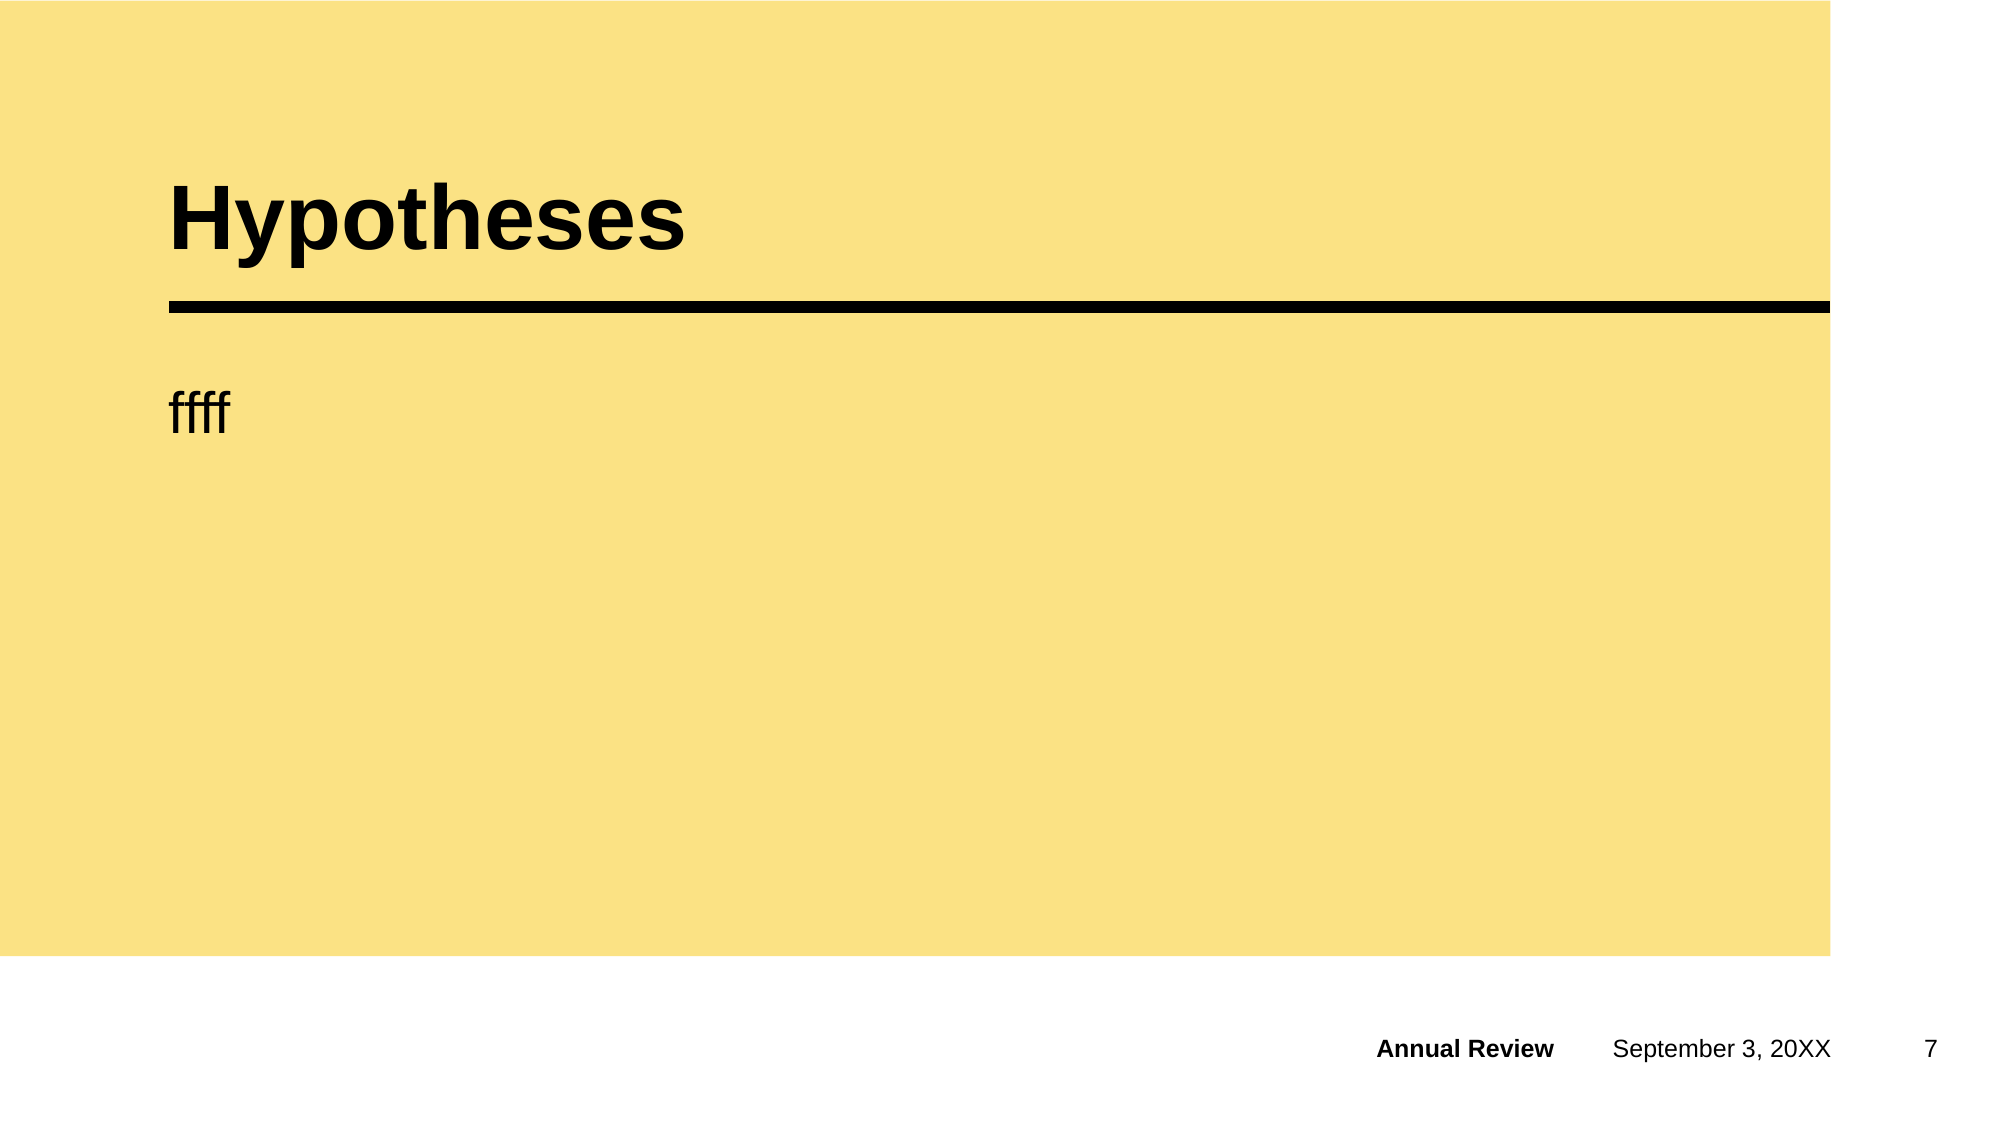

# Hypotheses
ffff
September 3, 20XX
7
Annual Review